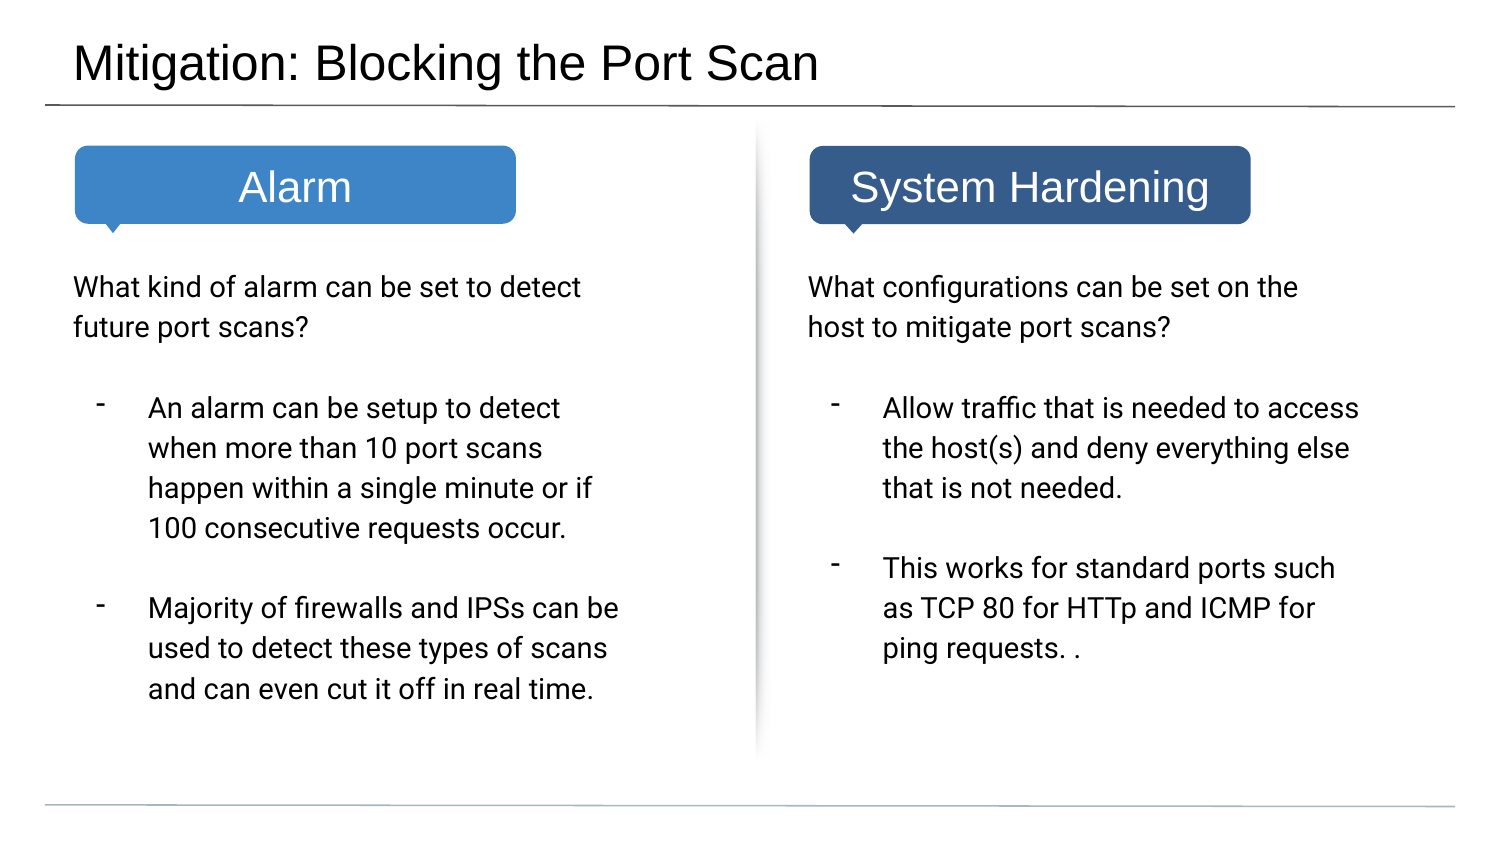

# Mitigation: Blocking the Port Scan
What configurations can be set on the host to mitigate port scans?

Allow traffic that is needed to access the host(s) and deny everything else that is not needed.

This works for standard ports such as TCP 80 for HTTp and ICMP for ping requests. .
What kind of alarm can be set to detect future port scans?

An alarm can be setup to detect when more than 10 port scans happen within a single minute or if 100 consecutive requests occur.

Majority of firewalls and IPSs can be used to detect these types of scans and can even cut it off in real time.